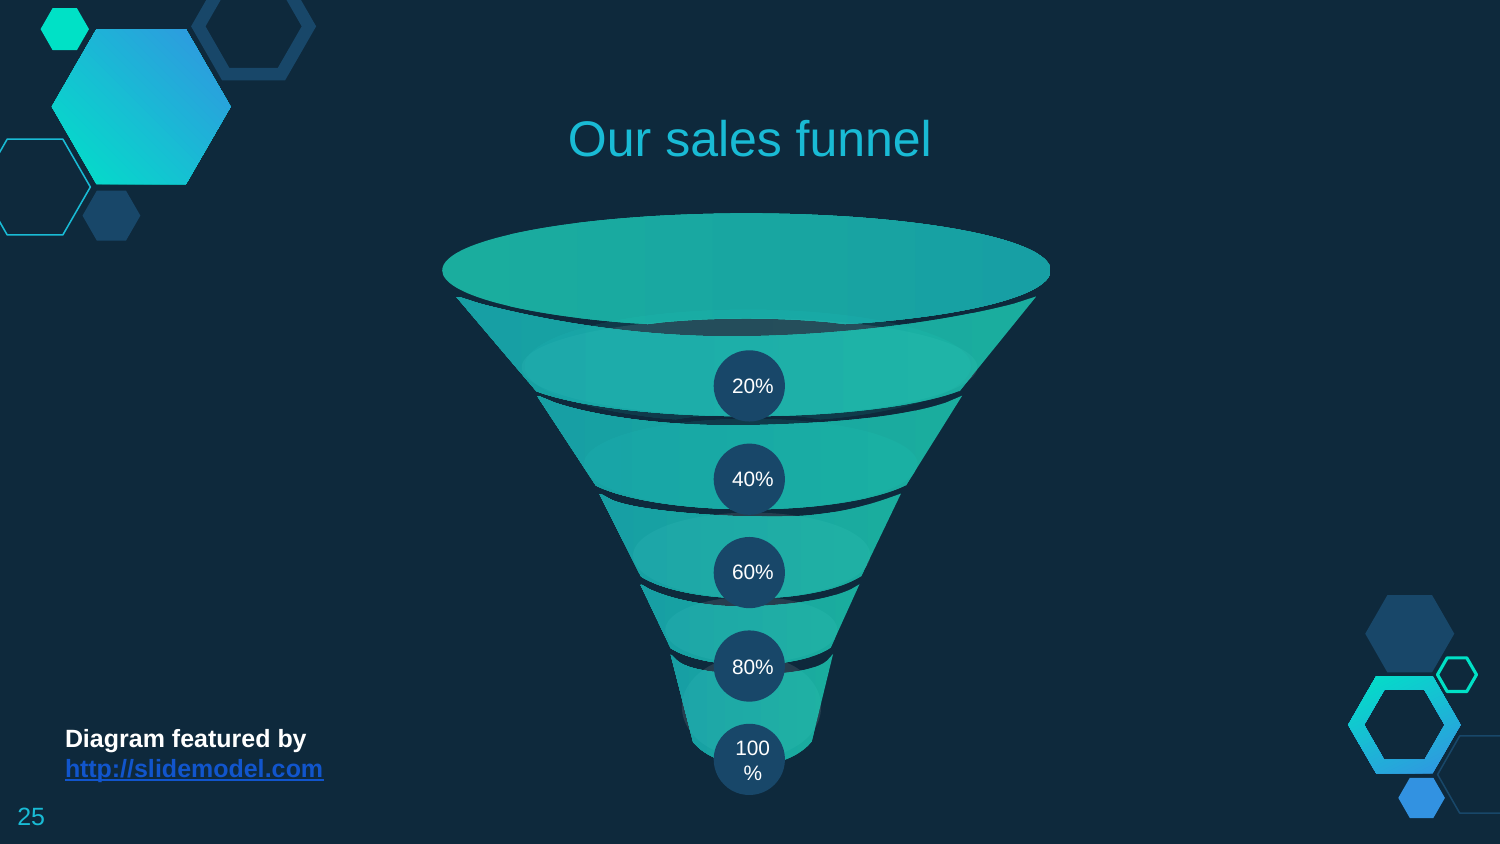

Our sales funnel

20%

40%

60%

80%

Diagram featured by http://slidemodel.com

100%
25